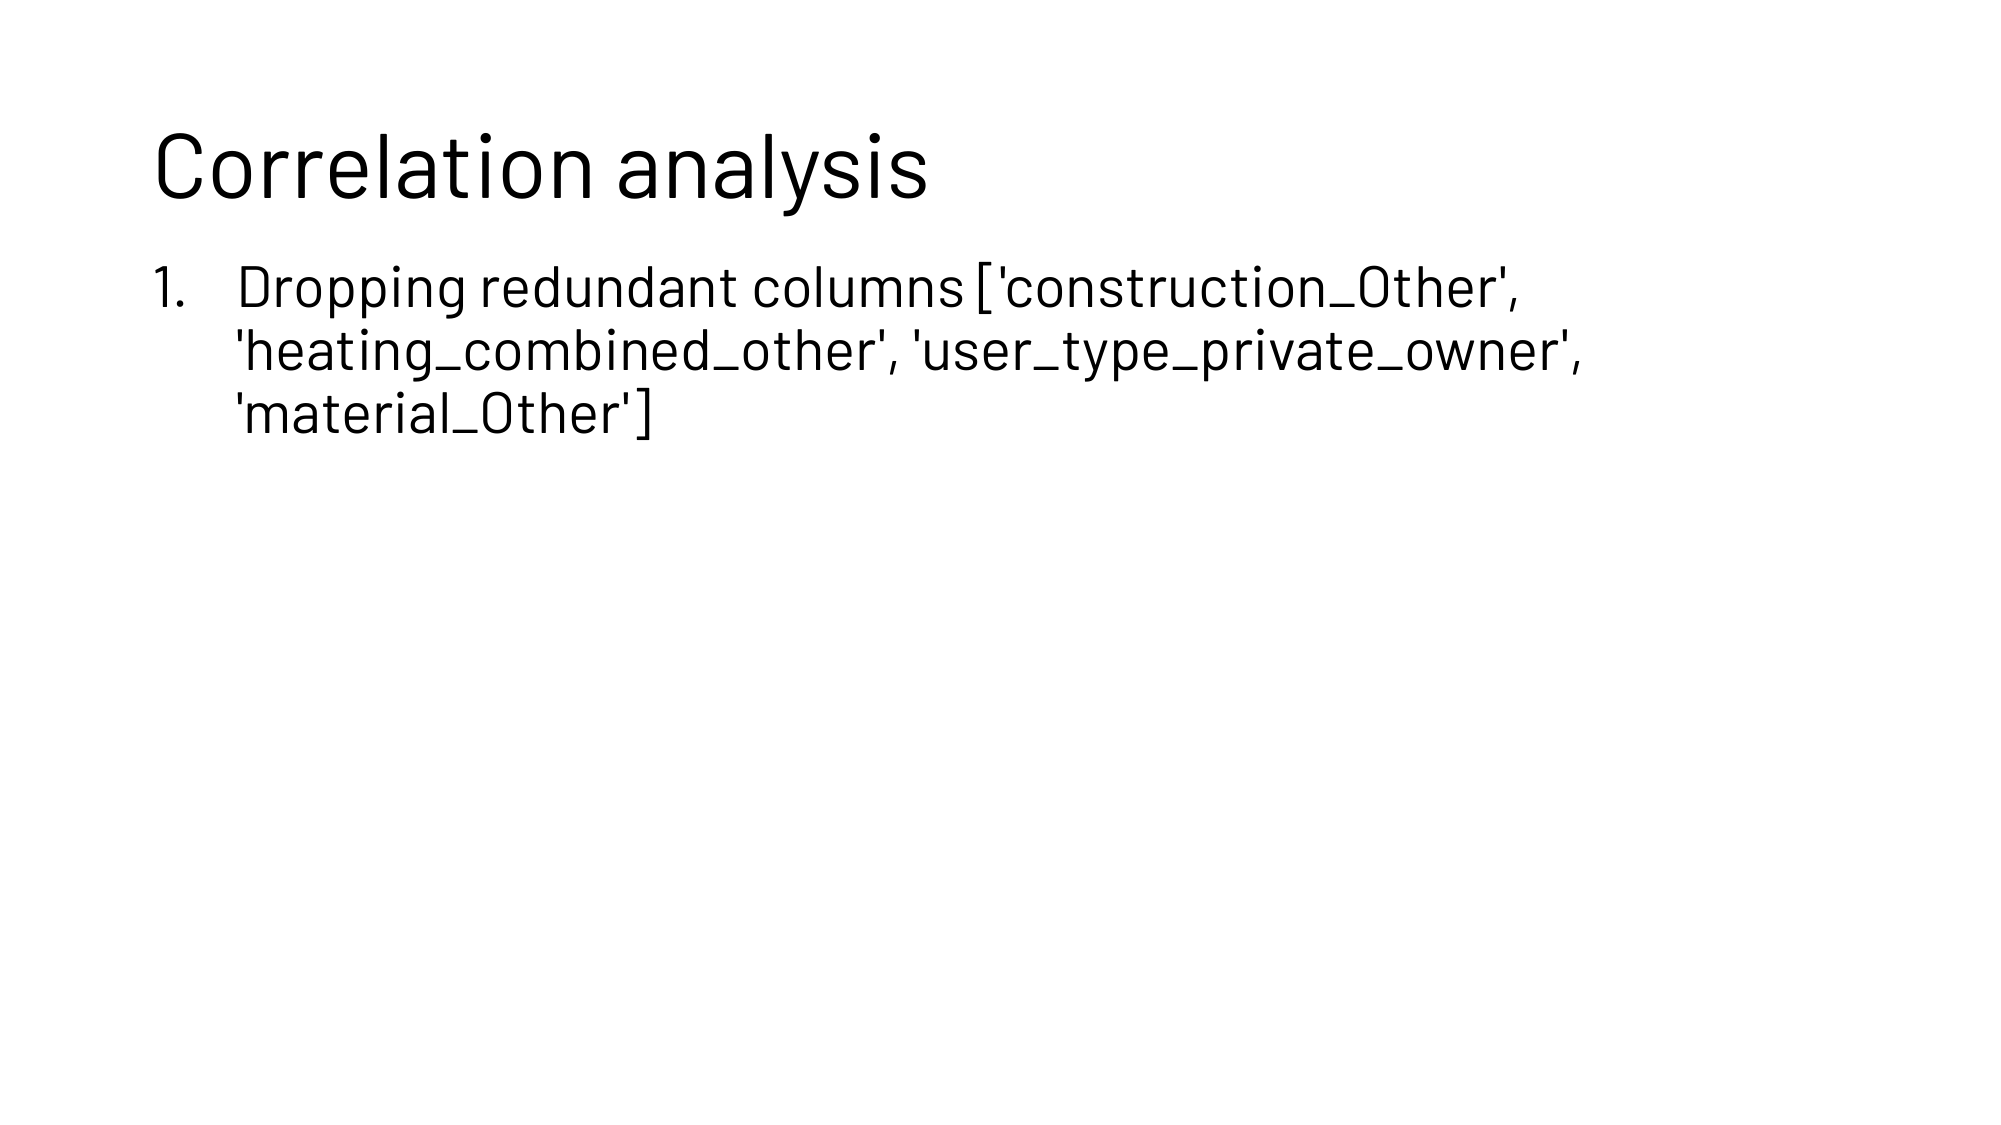

# Correlation analysis
Dropping redundant columns ['construction_Other', 'heating_combined_other', 'user_type_private_owner', 'material_Other']